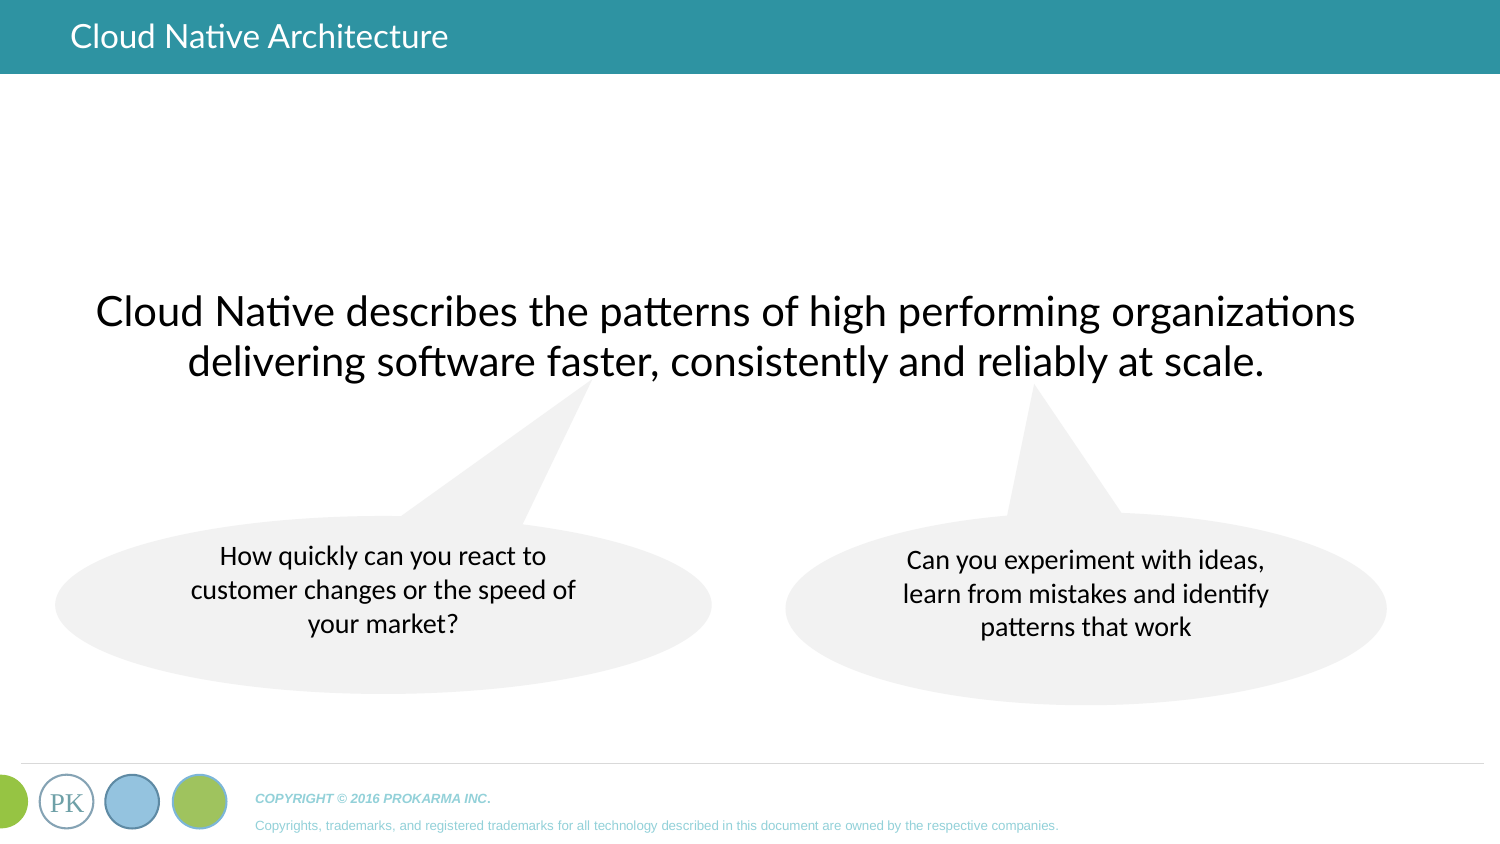

# Cloud Native Architecture

Cloud Native describes the patterns of high performing organizations delivering software faster, consistently and reliably at scale.
Can you experiment with ideas, learn from mistakes and identify patterns that work

How quickly can you react to customer changes or the speed of your market?